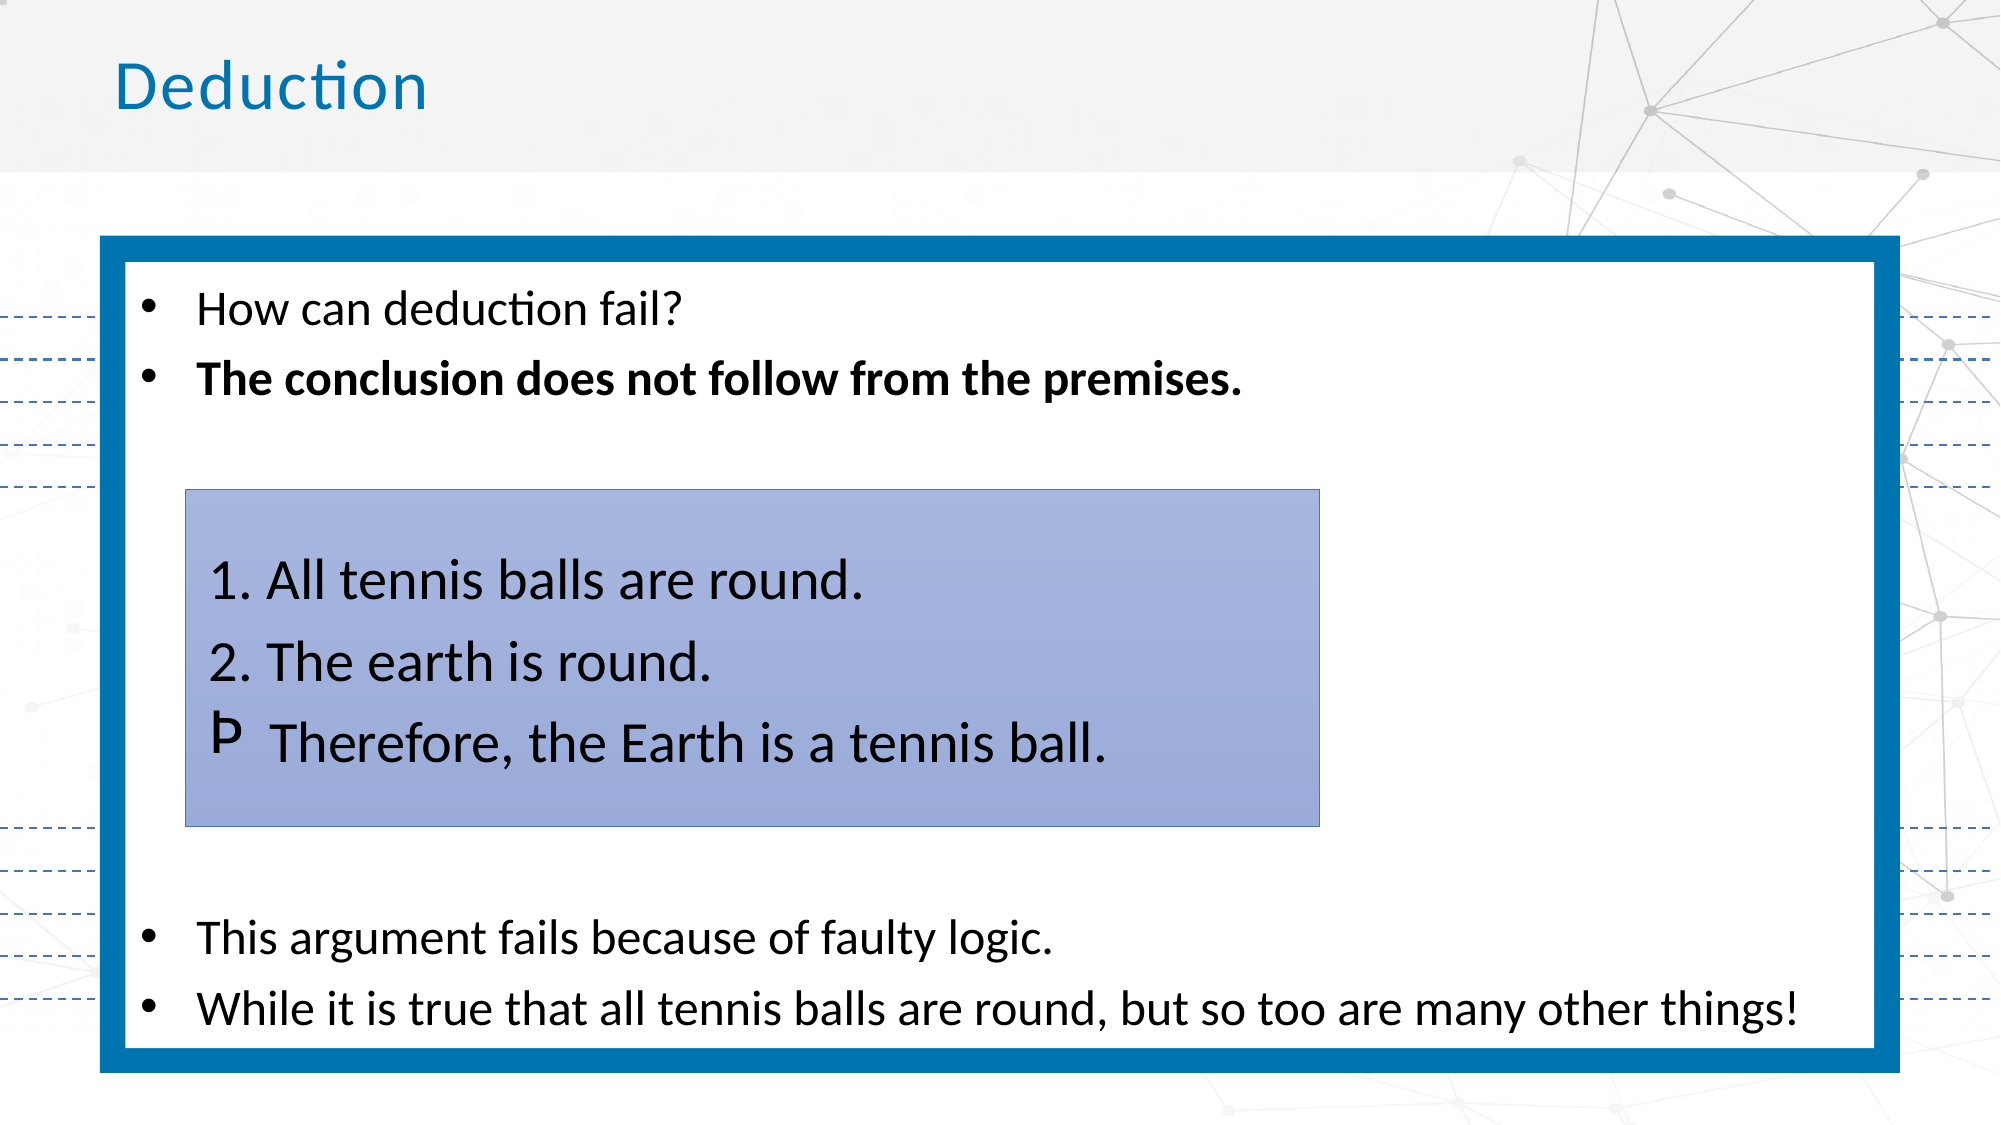

# Deduction

How can deduction fail?
The conclusion does not follow from the premises.

This argument fails because of faulty logic.
While it is true that all tennis balls are round, but so too are many other things!
1. All tennis balls are round.
2. The earth is round.
 Therefore, the Earth is a tennis ball.